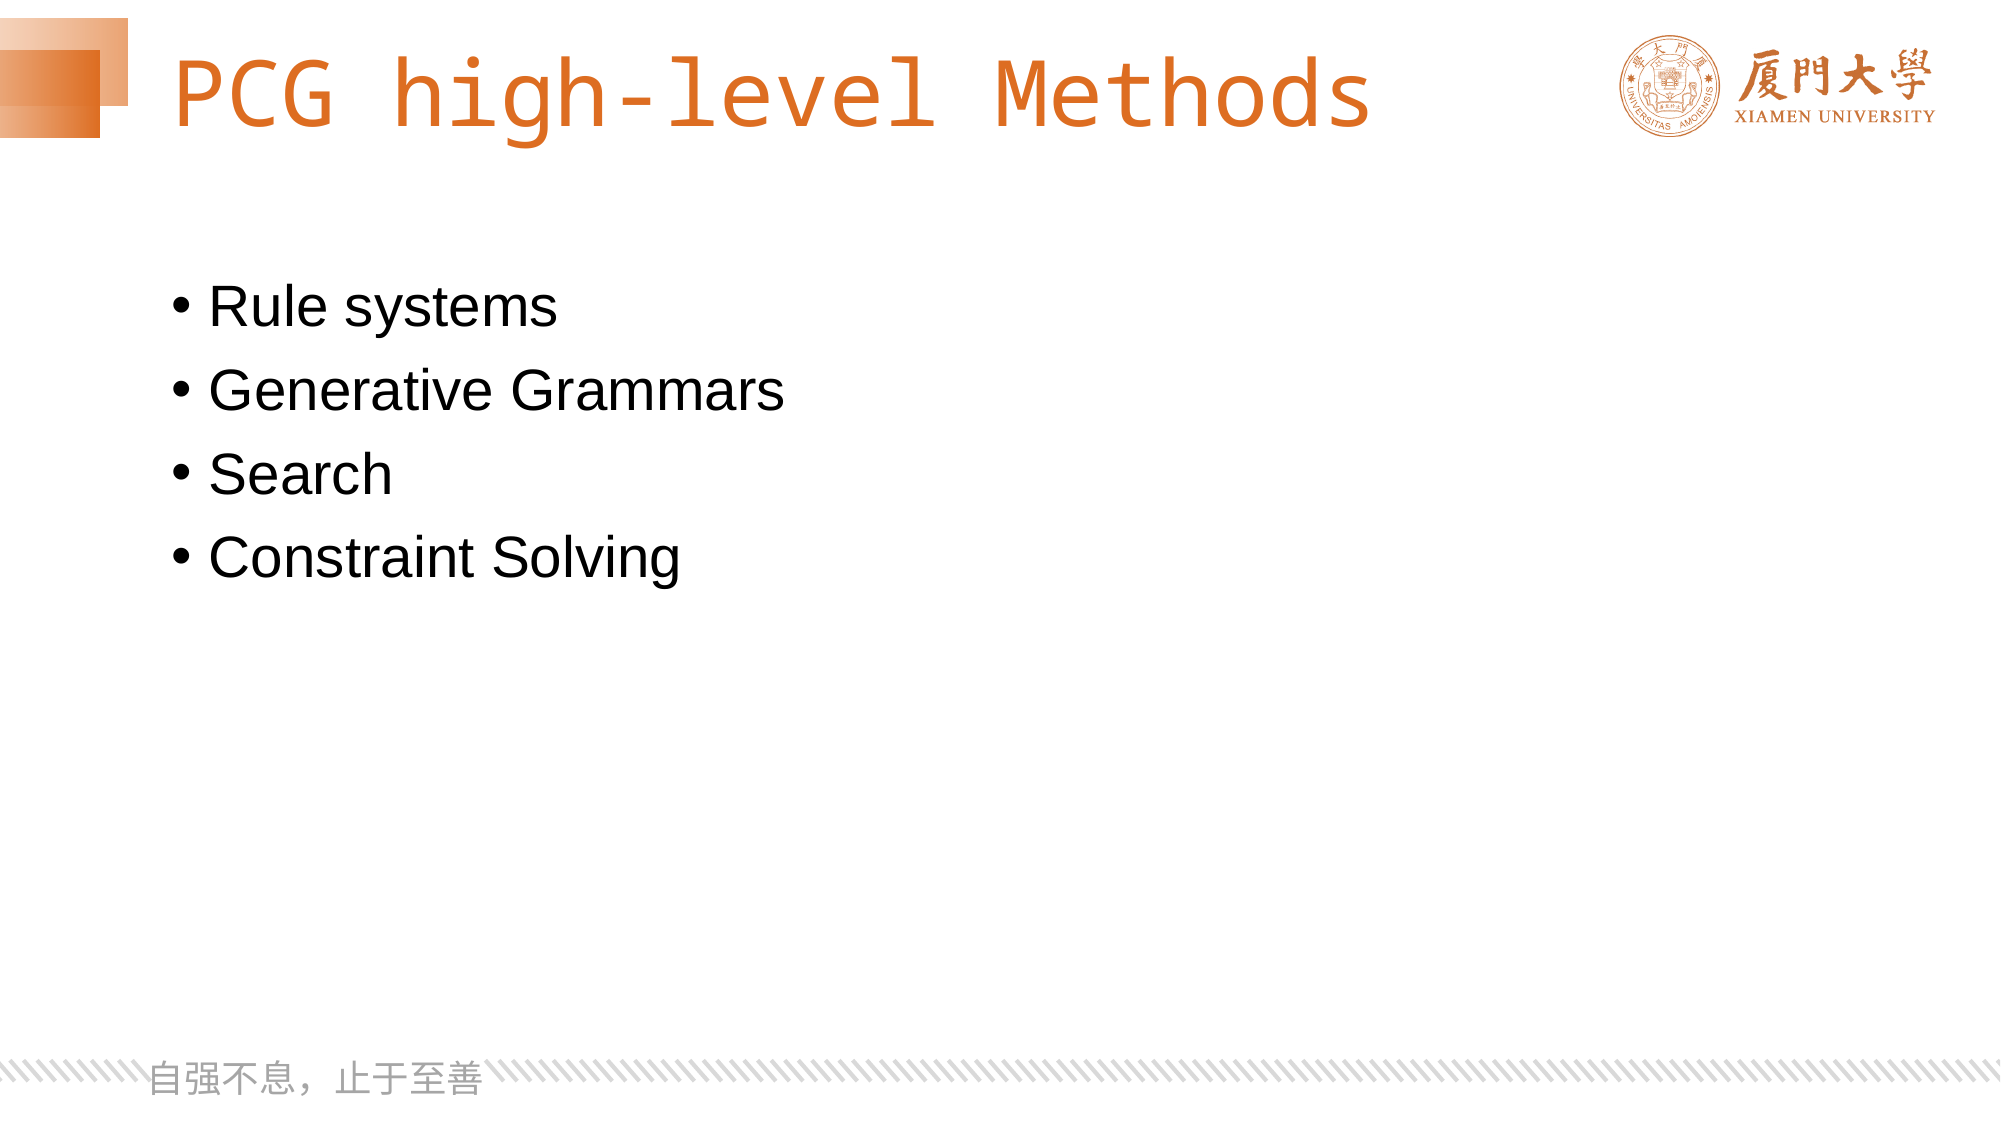

# PCG high-level Methods
Rule systems
Generative Grammars
Search
Constraint Solving